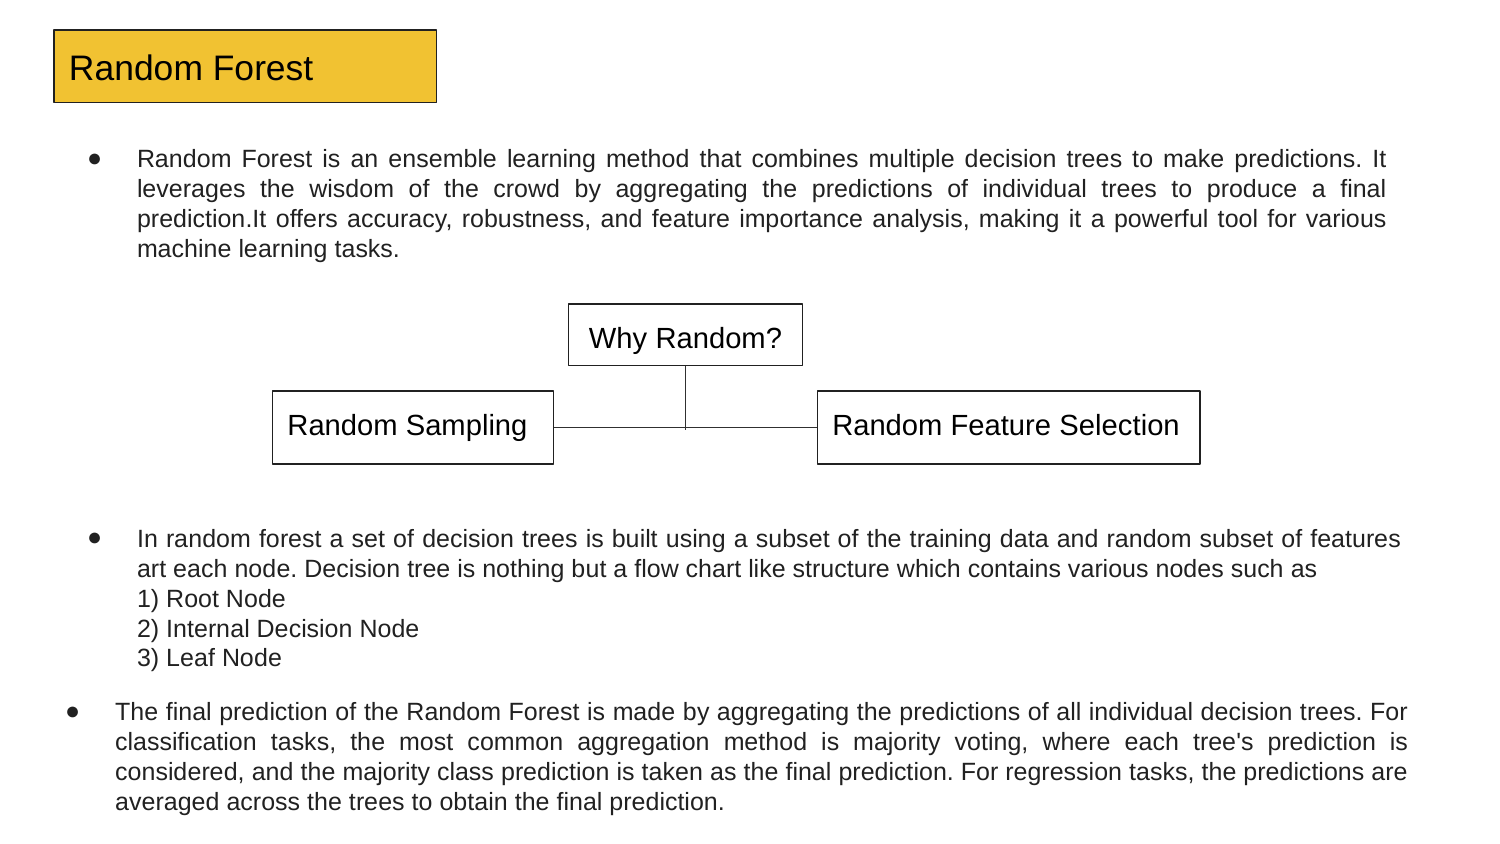

Random Forest
Random Forest is an ensemble learning method that combines multiple decision trees to make predictions. It leverages the wisdom of the crowd by aggregating the predictions of individual trees to produce a final prediction.It offers accuracy, robustness, and feature importance analysis, making it a powerful tool for various machine learning tasks.
Why Random?
Random Sampling
Random Feature Selection
In random forest a set of decision trees is built using a subset of the training data and random subset of features art each node. Decision tree is nothing but a flow chart like structure which contains various nodes such as
1) Root Node
2) Internal Decision Node
3) Leaf Node
The final prediction of the Random Forest is made by aggregating the predictions of all individual decision trees. For classification tasks, the most common aggregation method is majority voting, where each tree's prediction is considered, and the majority class prediction is taken as the final prediction. For regression tasks, the predictions are averaged across the trees to obtain the final prediction.